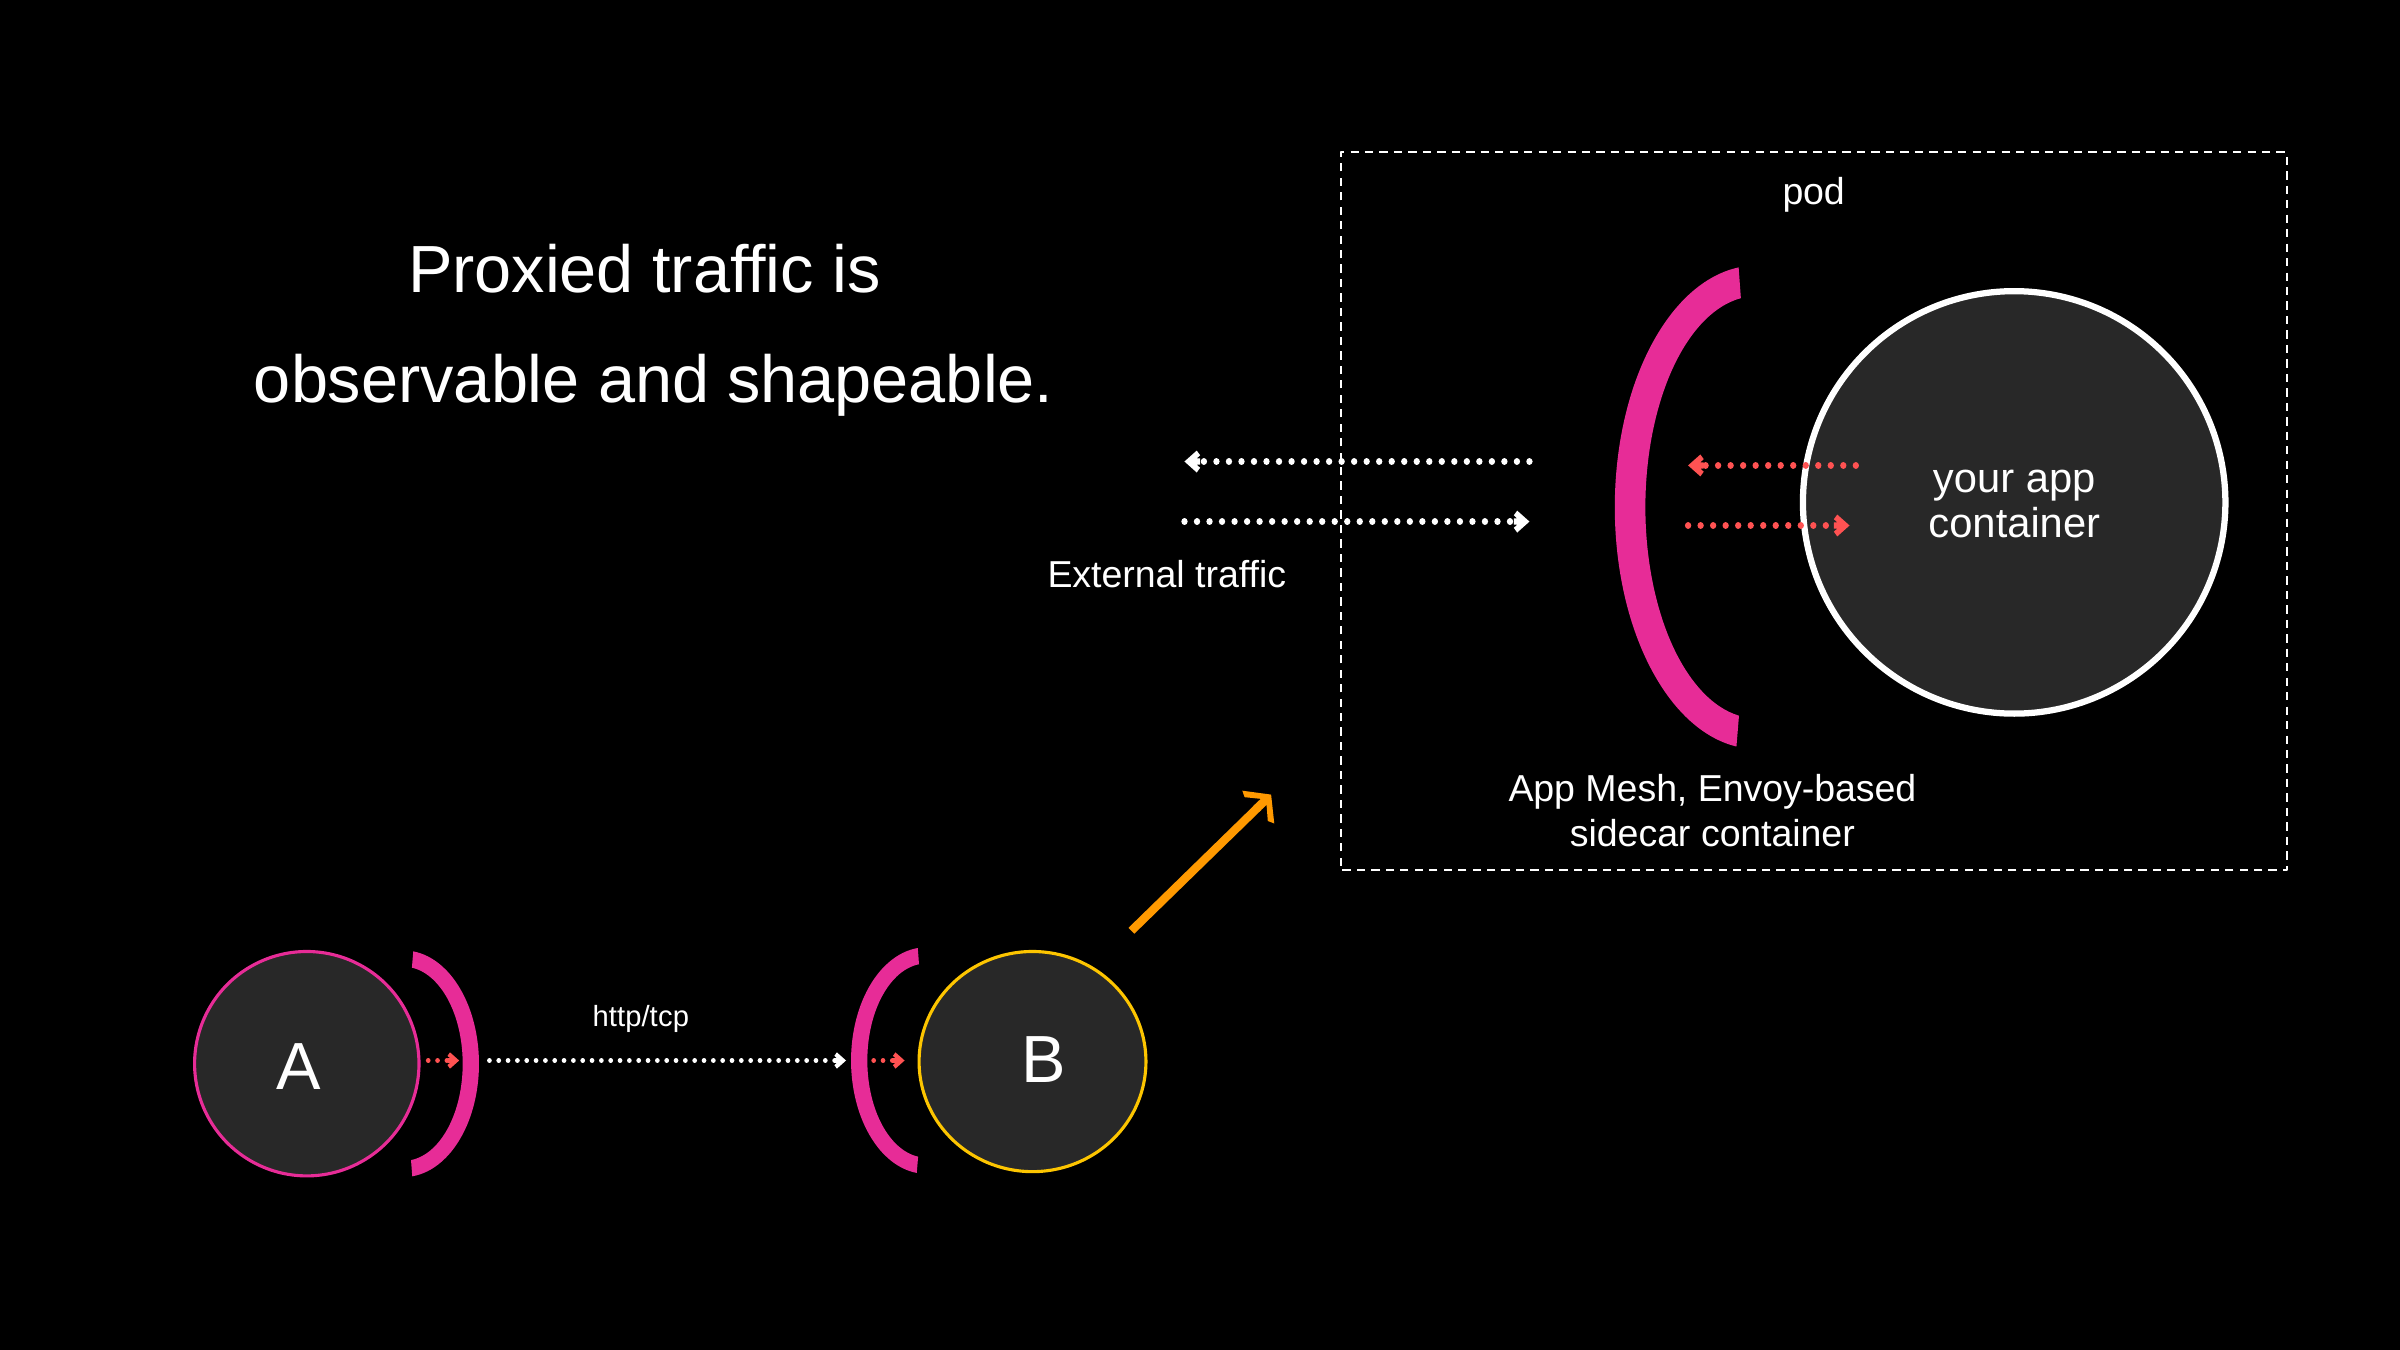

pod

your app container
External traffic
App Mesh, Envoy-based sidecar container
Proxied traffic is
observable and shapeable.

A

http/tcp
B